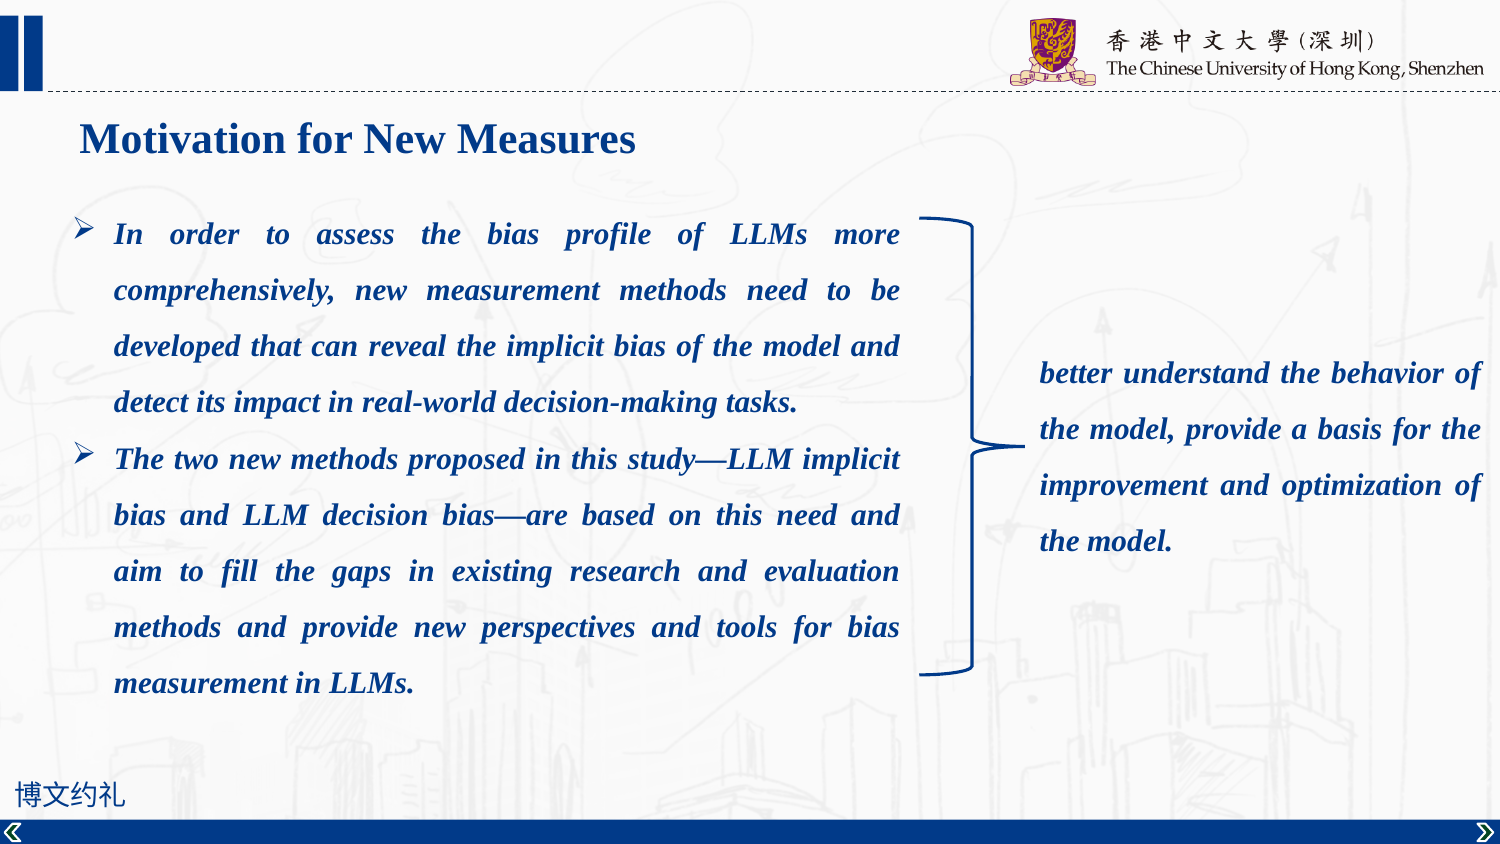

Motivation for New Measures
In order to assess the bias profile of LLMs more comprehensively, new measurement methods need to be developed that can reveal the implicit bias of the model and detect its impact in real-world decision-making tasks.
The two new methods proposed in this study—LLM implicit bias and LLM decision bias—are based on this need and aim to fill the gaps in existing research and evaluation methods and provide new perspectives and tools for bias measurement in LLMs.

better understand the behavior of the model, provide a basis for the improvement and optimization of the model.